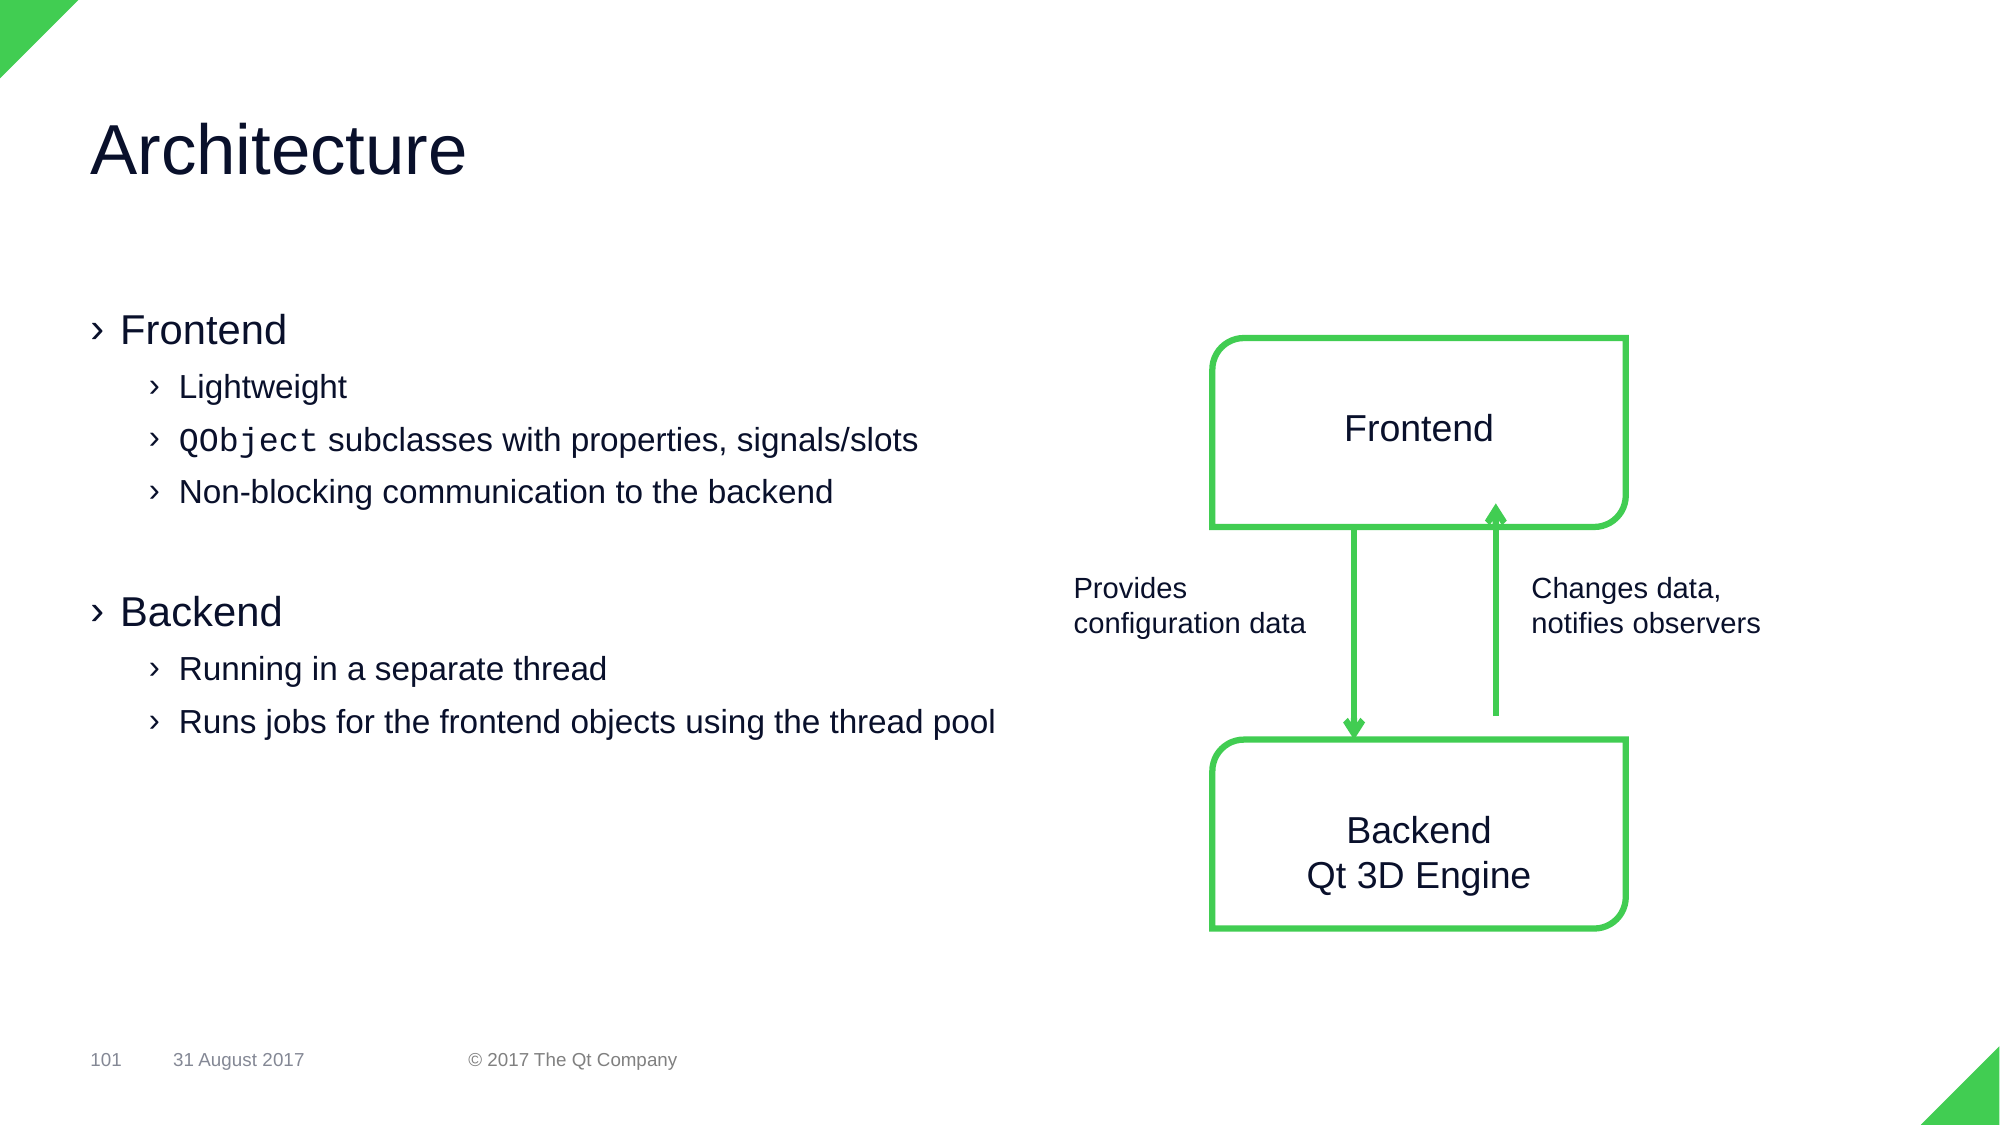

# Architecture
Frontend
Lightweight
QObject subclasses with properties, signals/slots
Non-blocking communication to the backend

Backend
Running in a separate thread
Runs jobs for the frontend objects using the thread pool

Frontend
Provides configuration data
Changes data, notifies observers

Backend
Qt 3D Engine
101
31 August 2017
© 2017 The Qt Company